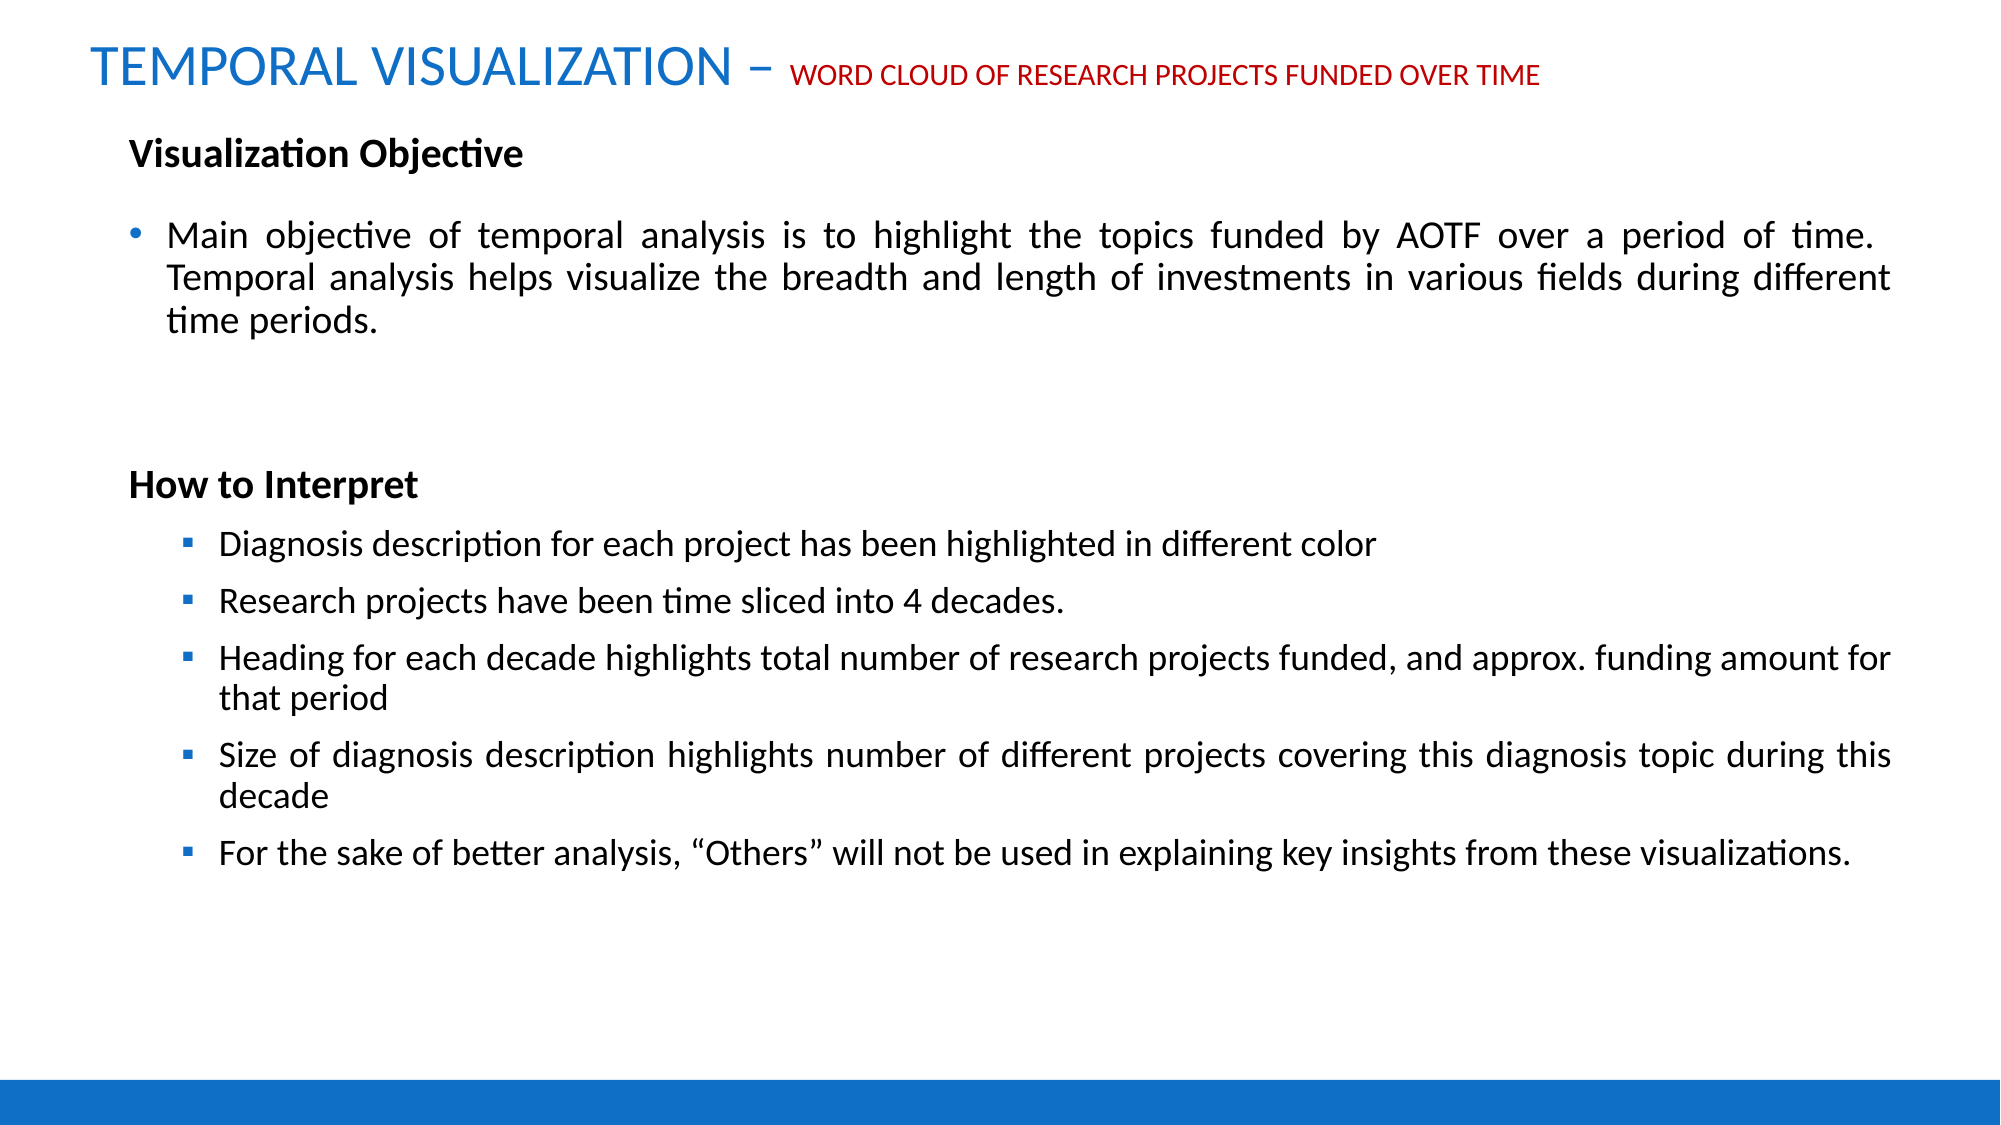

# Temporal Visualization – Word Cloud of research projects funded over time
Visualization Objective
Main objective of temporal analysis is to highlight the topics funded by AOTF over a period of time.  Temporal analysis helps visualize the breadth and length of investments in various fields during different time periods.

How to Interpret
Diagnosis description for each project has been highlighted in different color
Research projects have been time sliced into 4 decades.
Heading for each decade highlights total number of research projects funded, and approx. funding amount for that period
Size of diagnosis description highlights number of different projects covering this diagnosis topic during this decade
For the sake of better analysis, “Others” will not be used in explaining key insights from these visualizations.